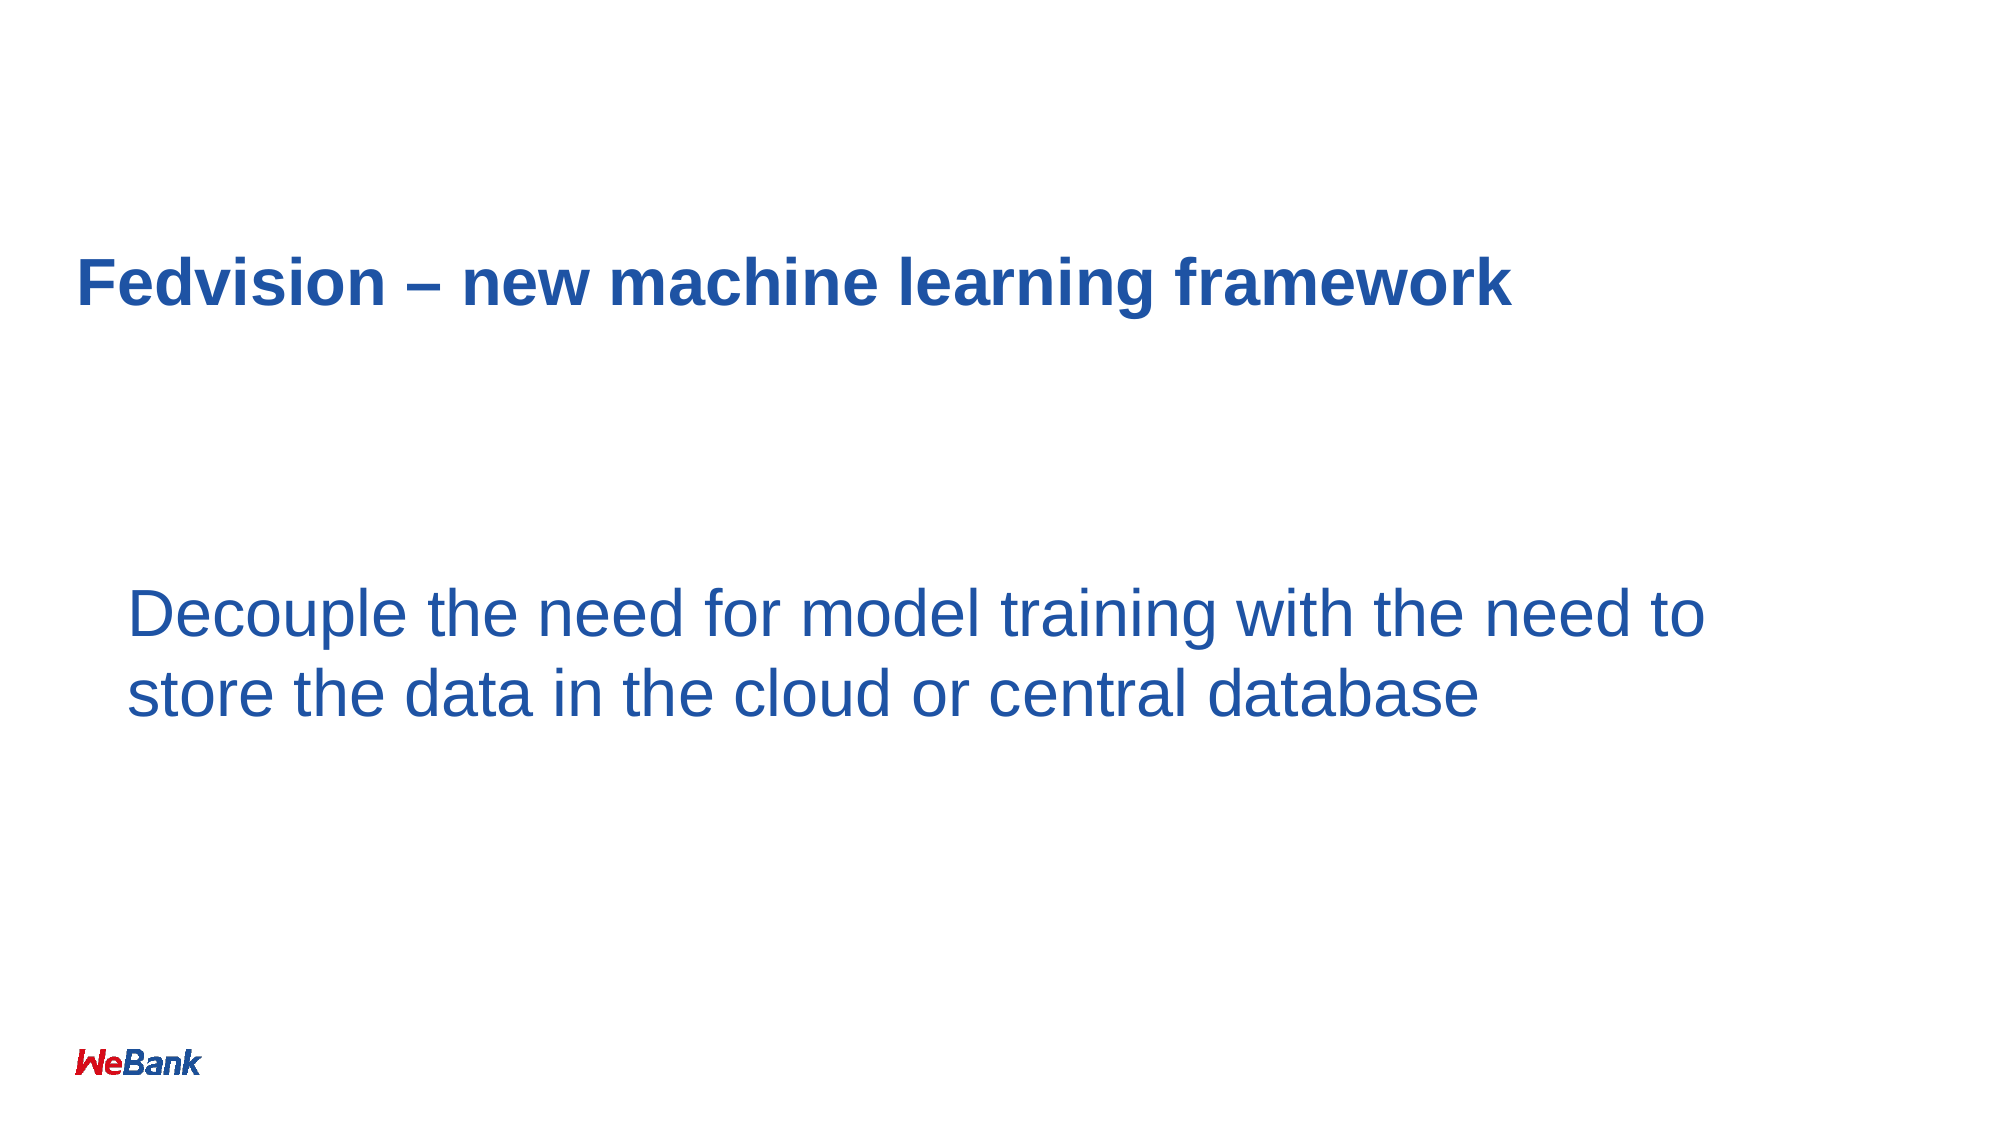

Fedvision – new machine learning framework
Decouple the need for model training with the need to store the data in the cloud or central database